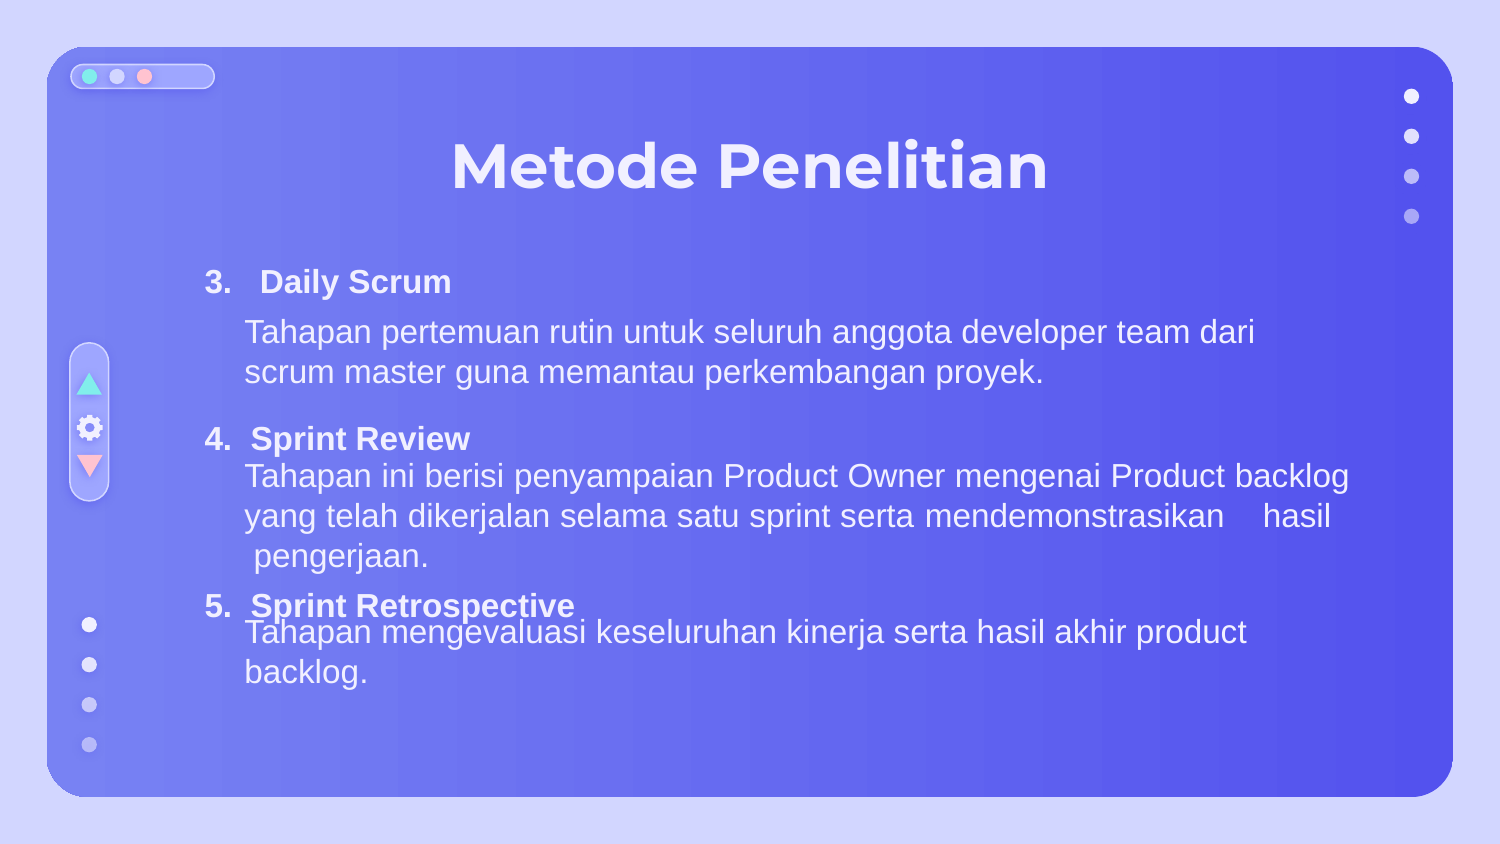

# Metode Penelitian
3.   Daily Scrum
Tahapan pertemuan rutin untuk seluruh anggota developer team dari scrum master guna memantau perkembangan proyek.

4.  Sprint Review

Tahapan ini berisi penyampaian Product Owner mengenai Product backlog yang telah dikerjalan selama satu sprint serta mendemonstrasikan    hasil    pengerjaan.
5.  Sprint Retrospective
Tahapan mengevaluasi keseluruhan kinerja serta hasil akhir product backlog.